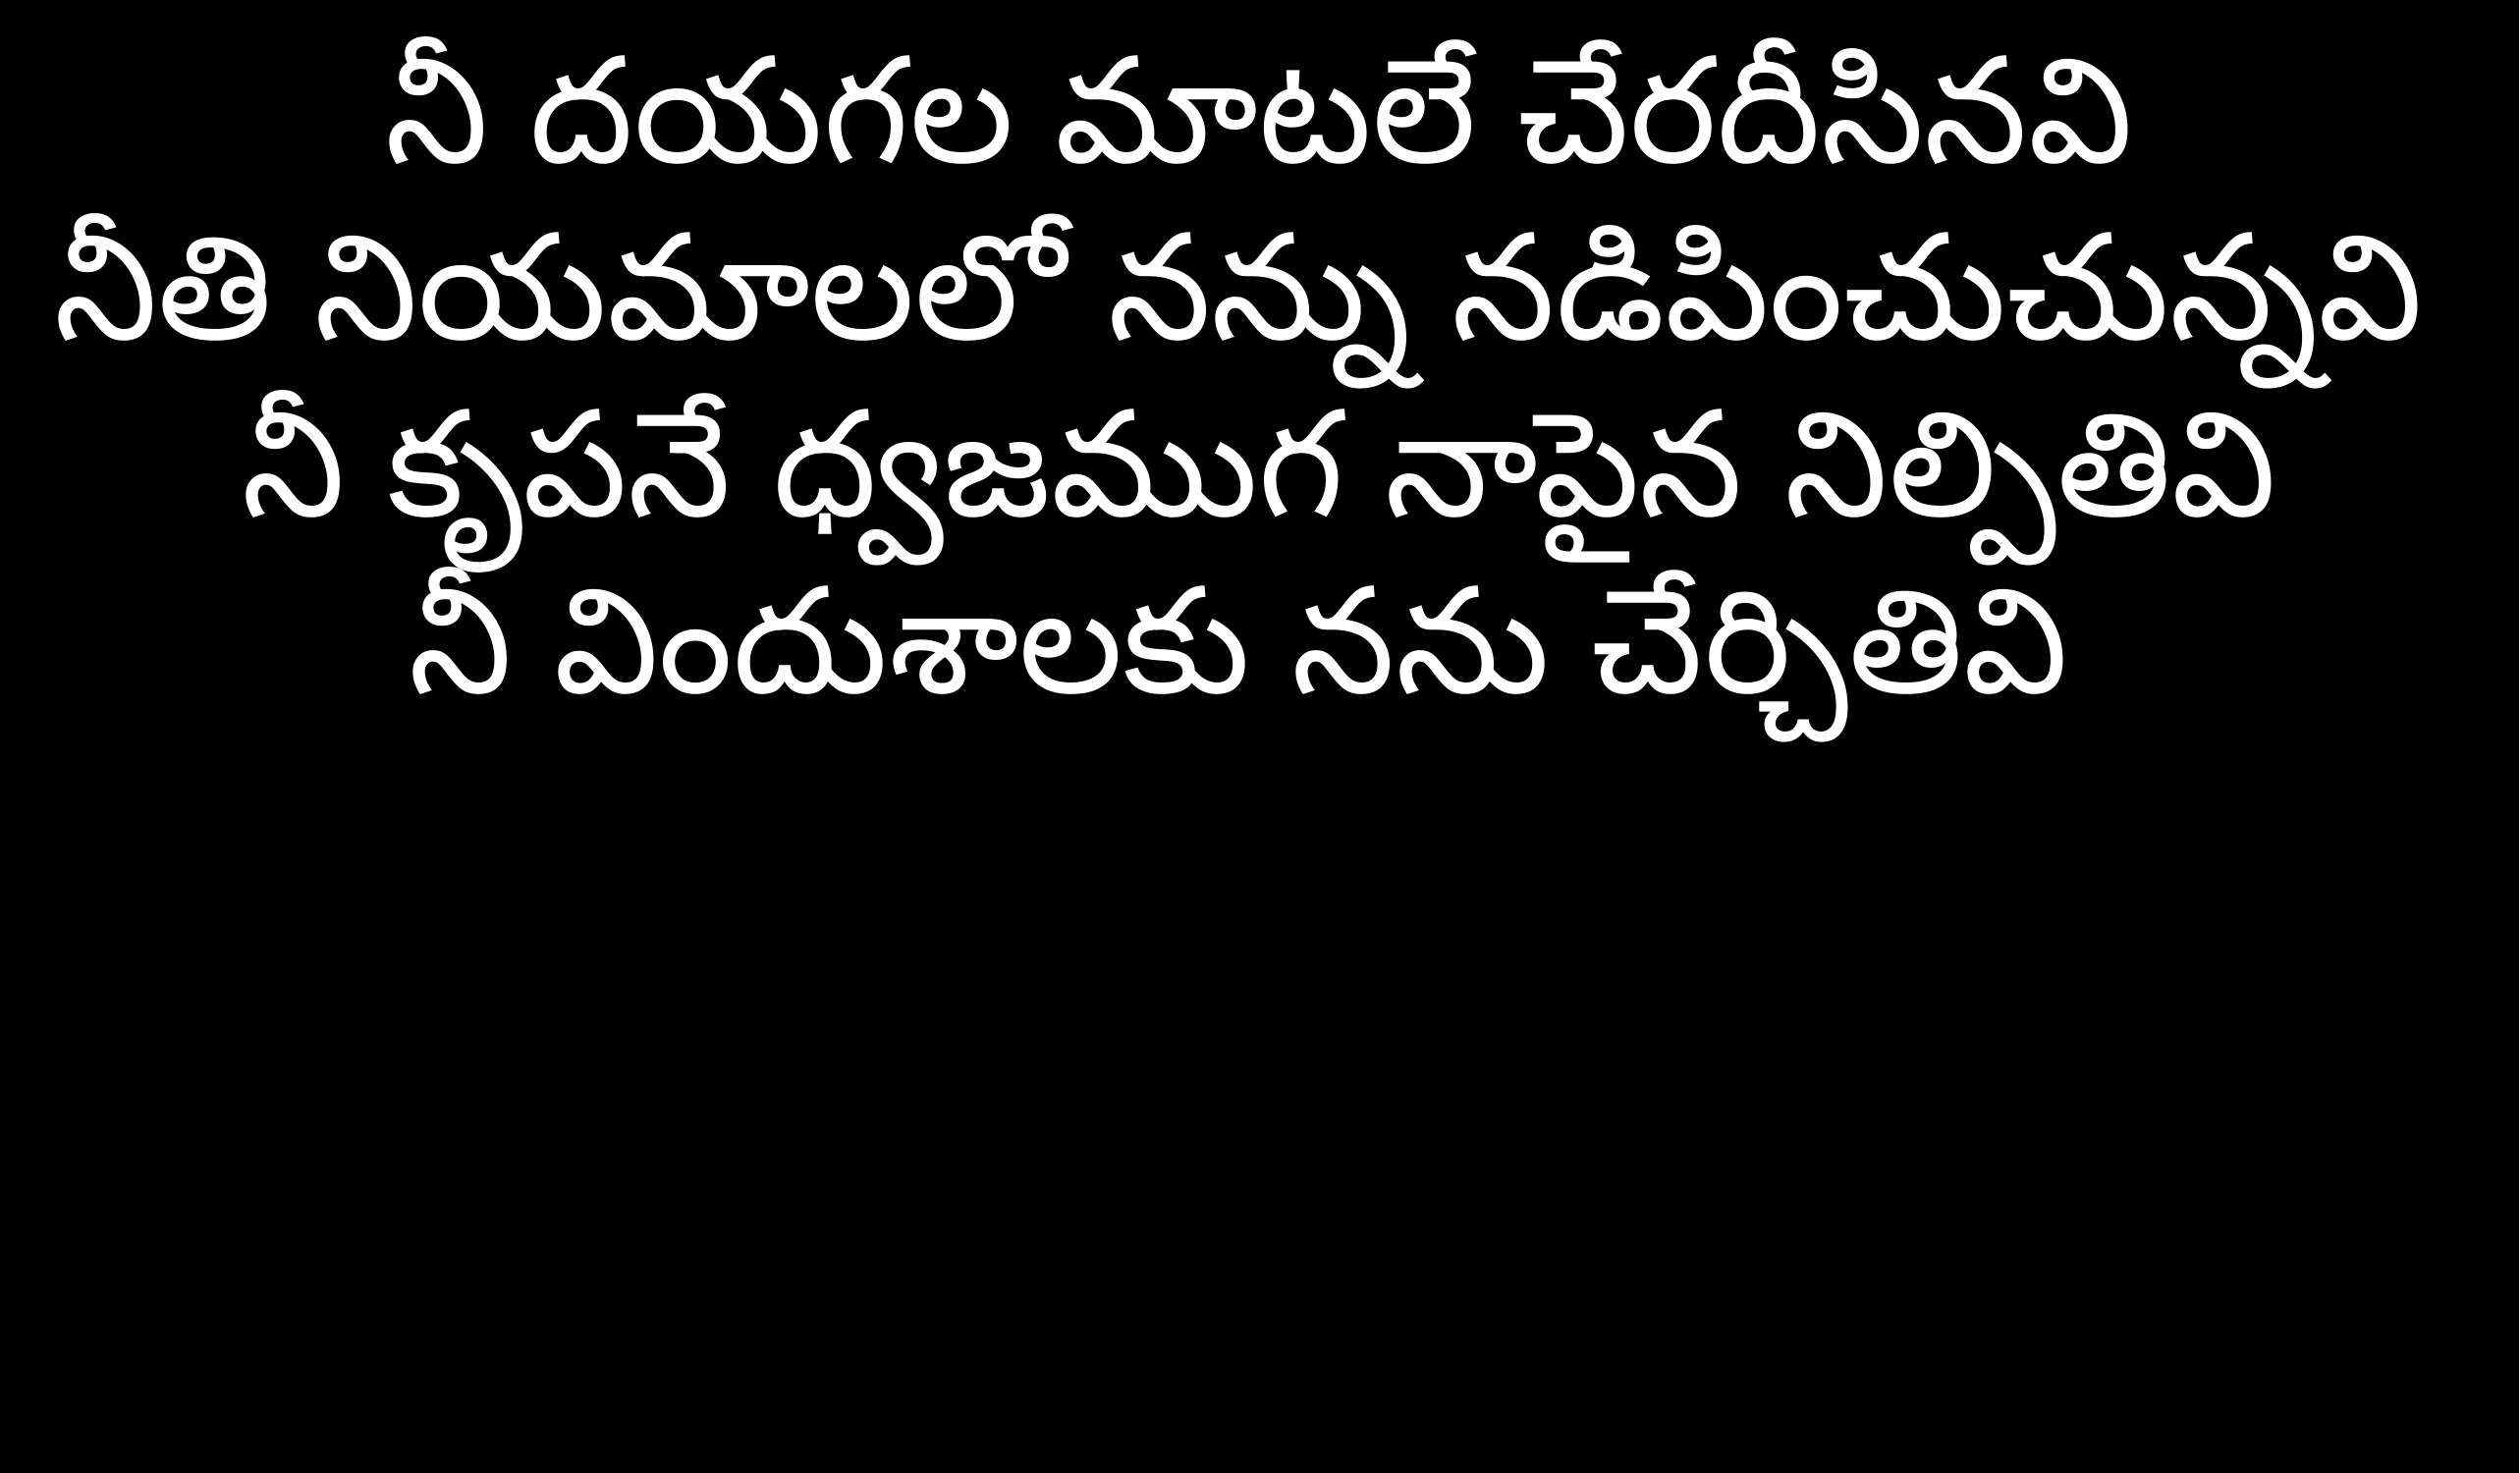

నీ దయగల మాటలే చేరదీసినవి
నీతి నియమాలలో నన్ను నడిపించుచున్నవి
నీ కృపనే ధ్వజముగ నాపైన నిల్పితివి
నీ విందుశాలకు నను చేర్చితివి